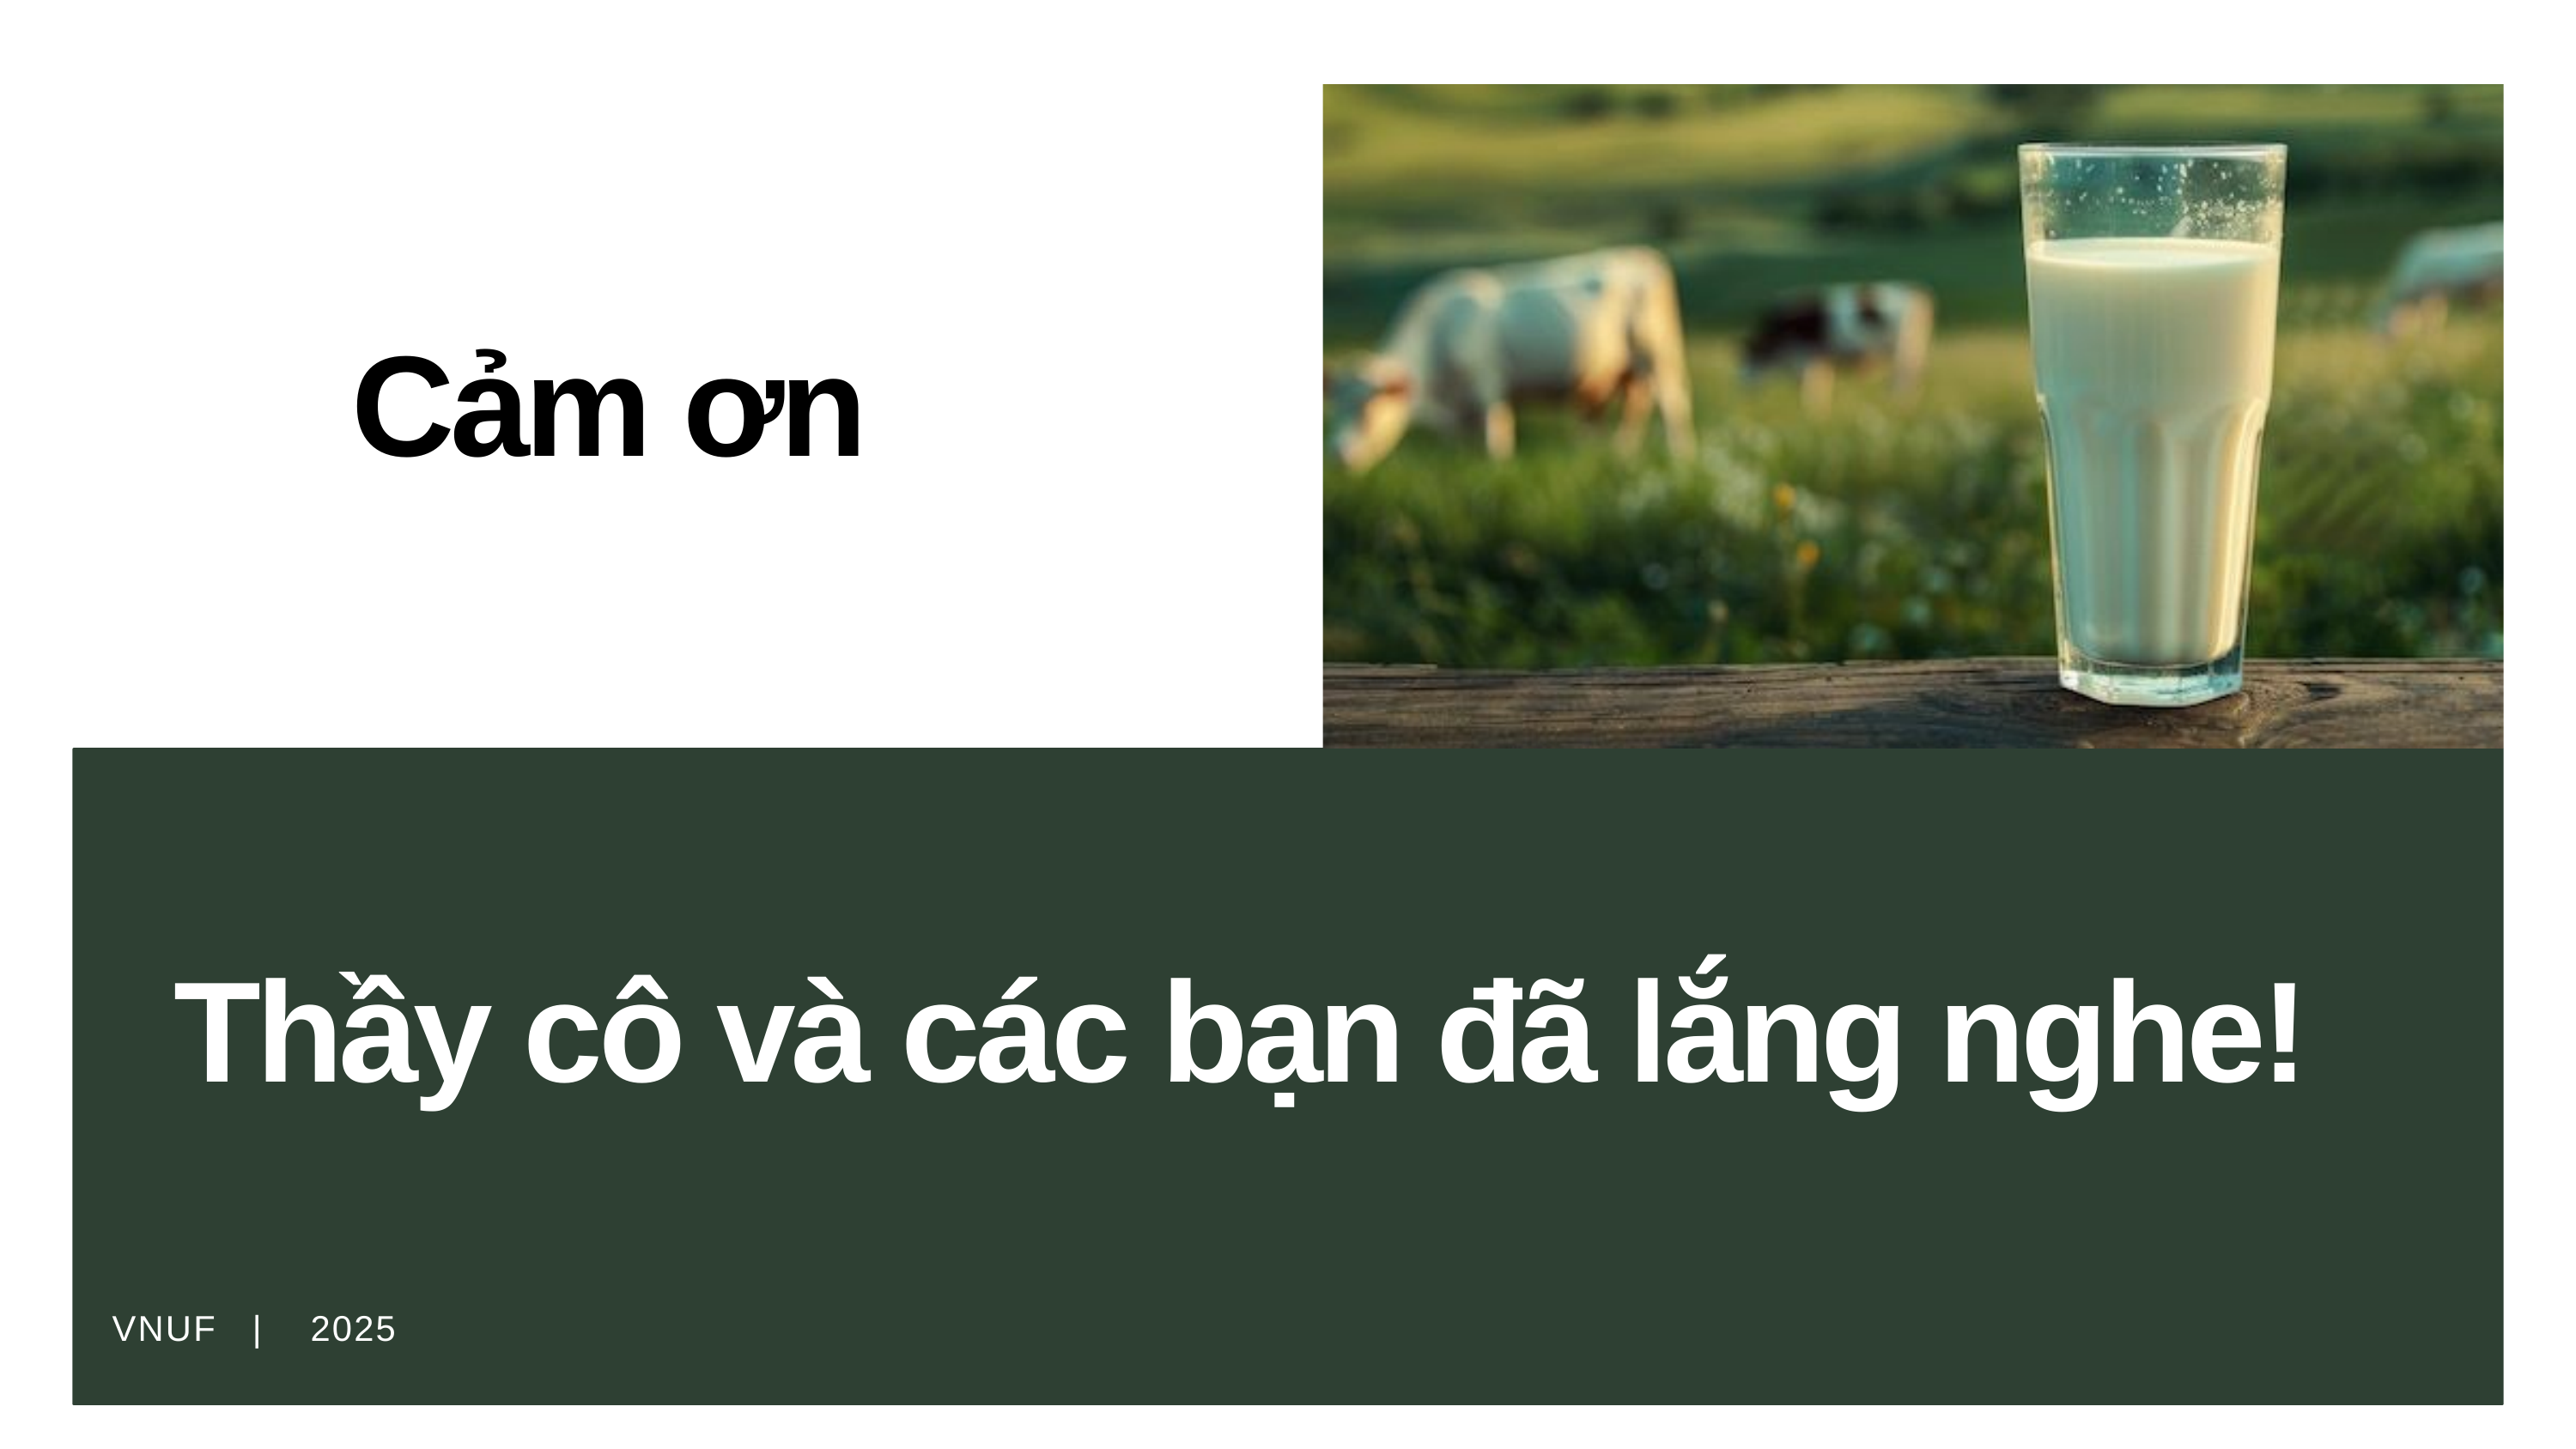

Cảm ơn

Thầy cô và các bạn đã lắng nghe!
VNUF   |    2025